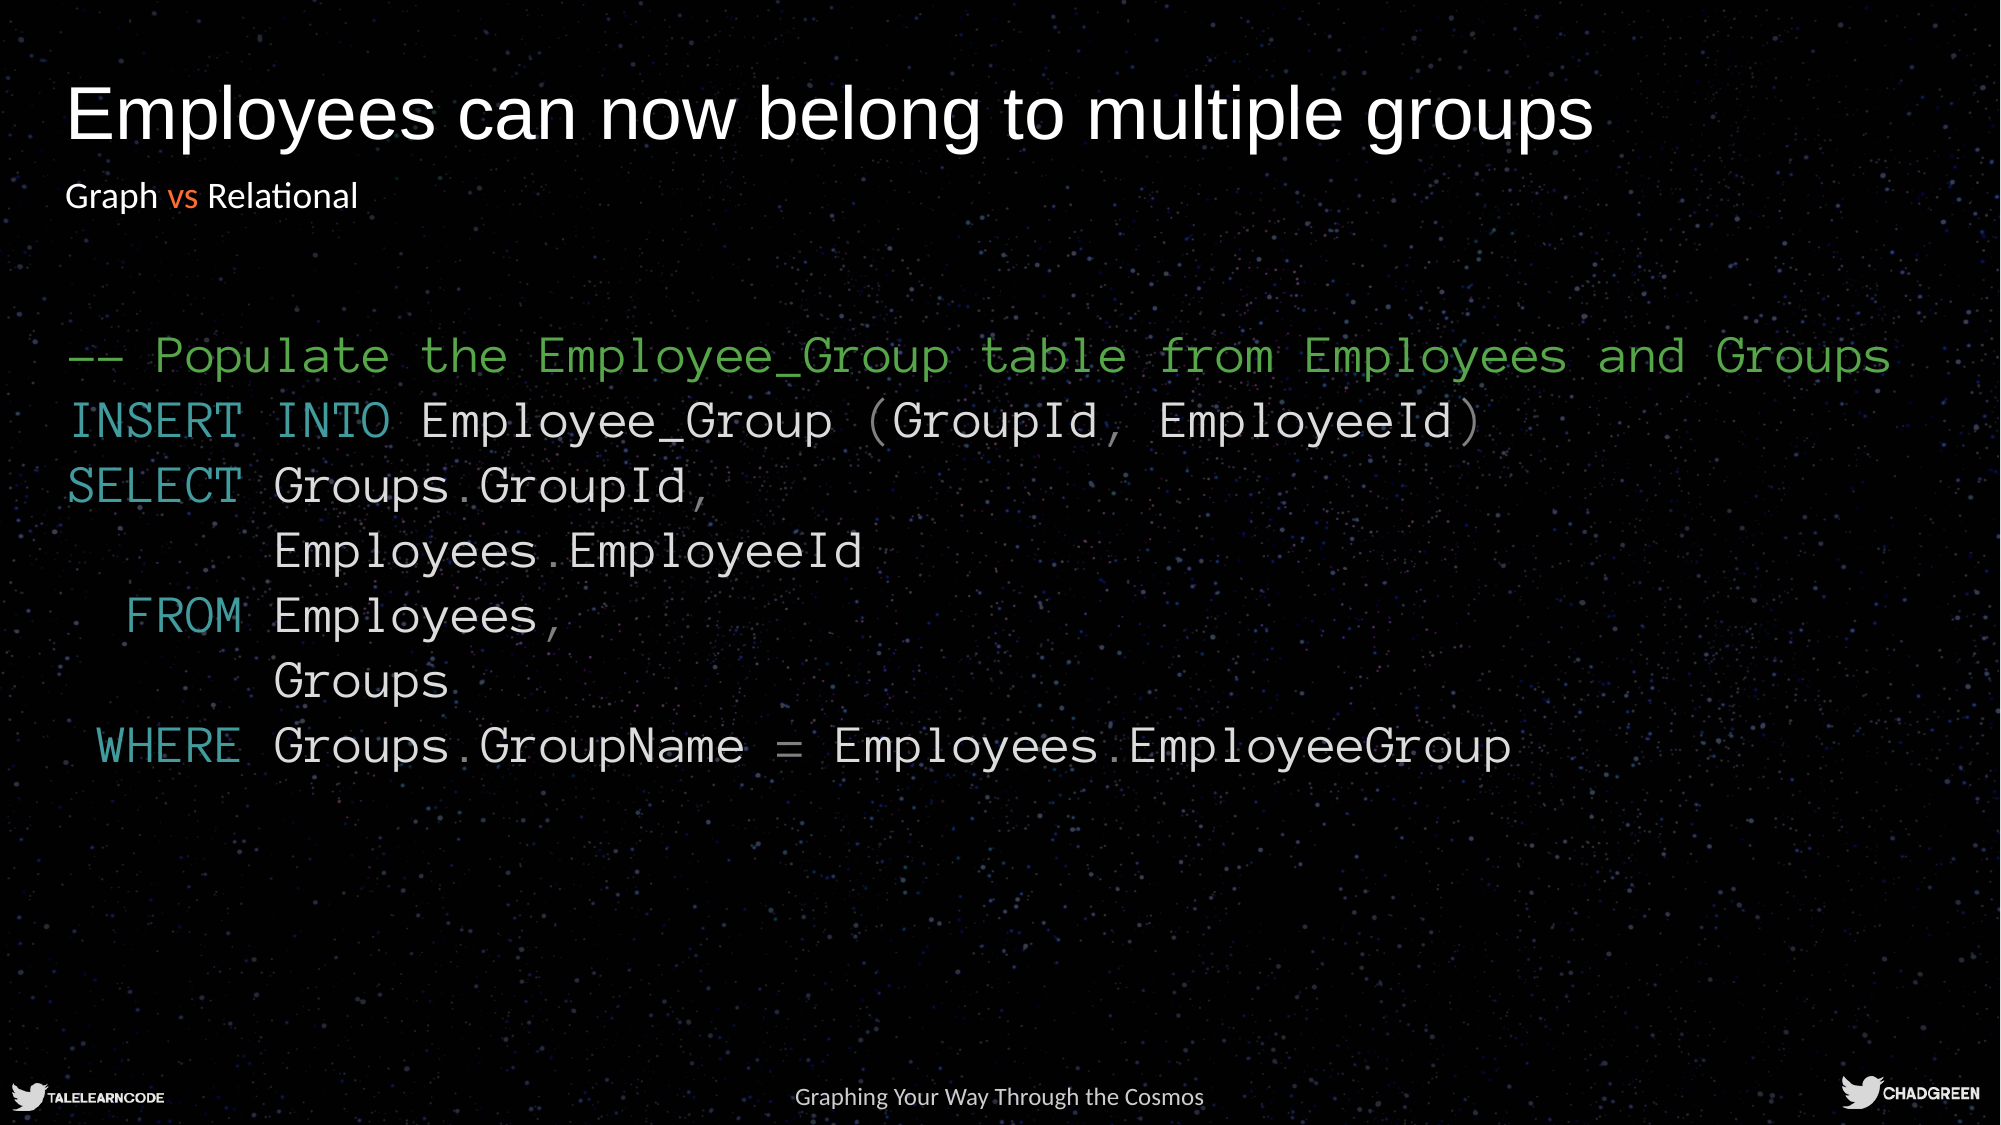

# Employees can now belong to multiple groups
Graph vs Relational
-- Populate the Employee_Group table from Employees and Groups
INSERT INTO Employee_Group (GroupId, EmployeeId)
SELECT Groups.GroupId,
       Employees.EmployeeId
  FROM Employees,
       Groups
 WHERE Groups.GroupName = Employees.EmployeeGroup